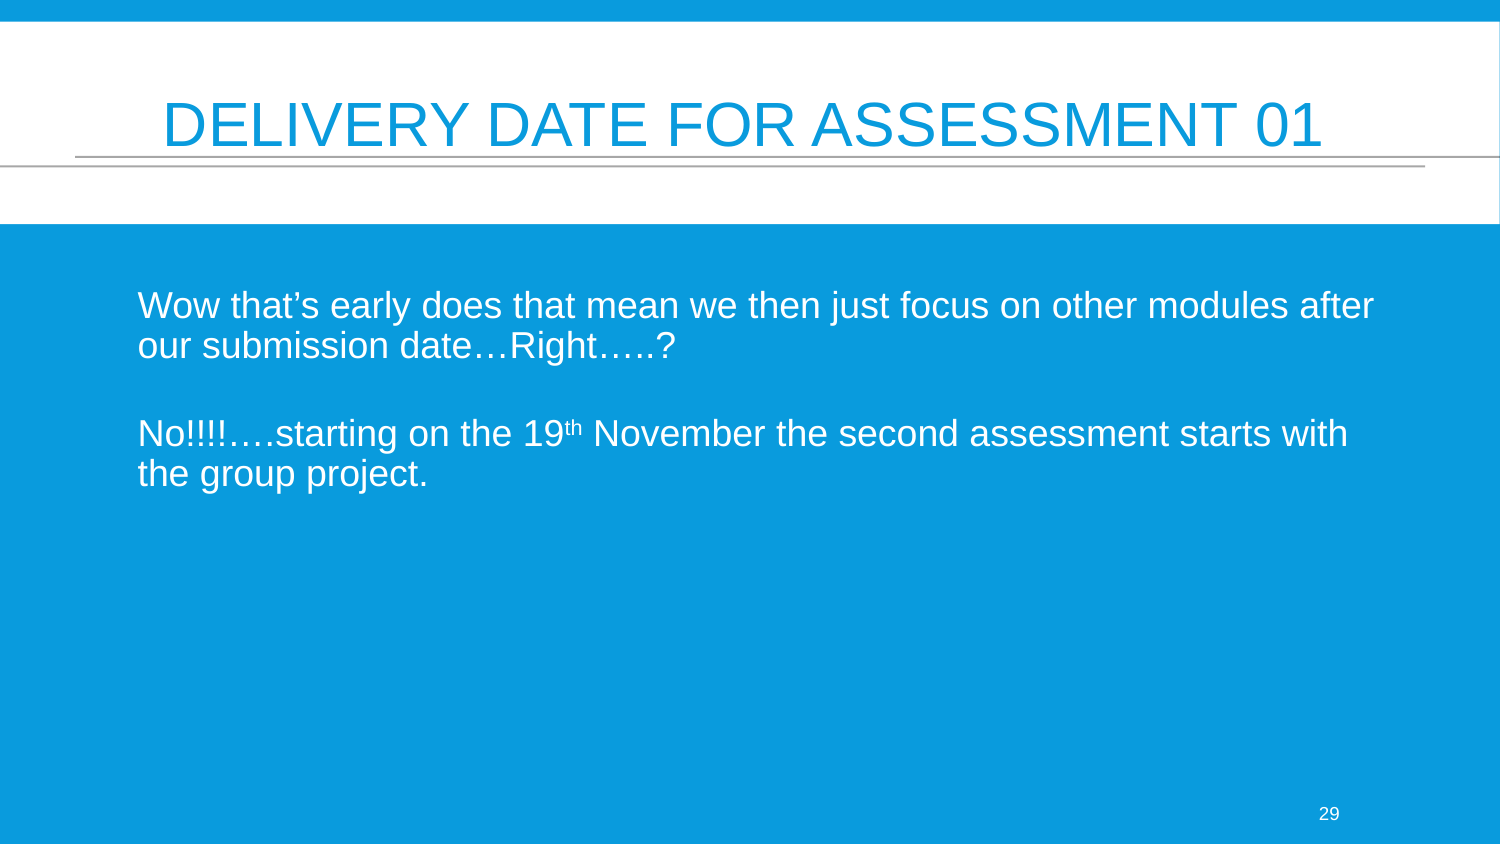

# Delivery date for assessment 01

Wow that’s early does that mean we then just focus on other modules after our submission date…Right…..?
No!!!!….starting on the 19th November the second assessment starts with the group project.
29